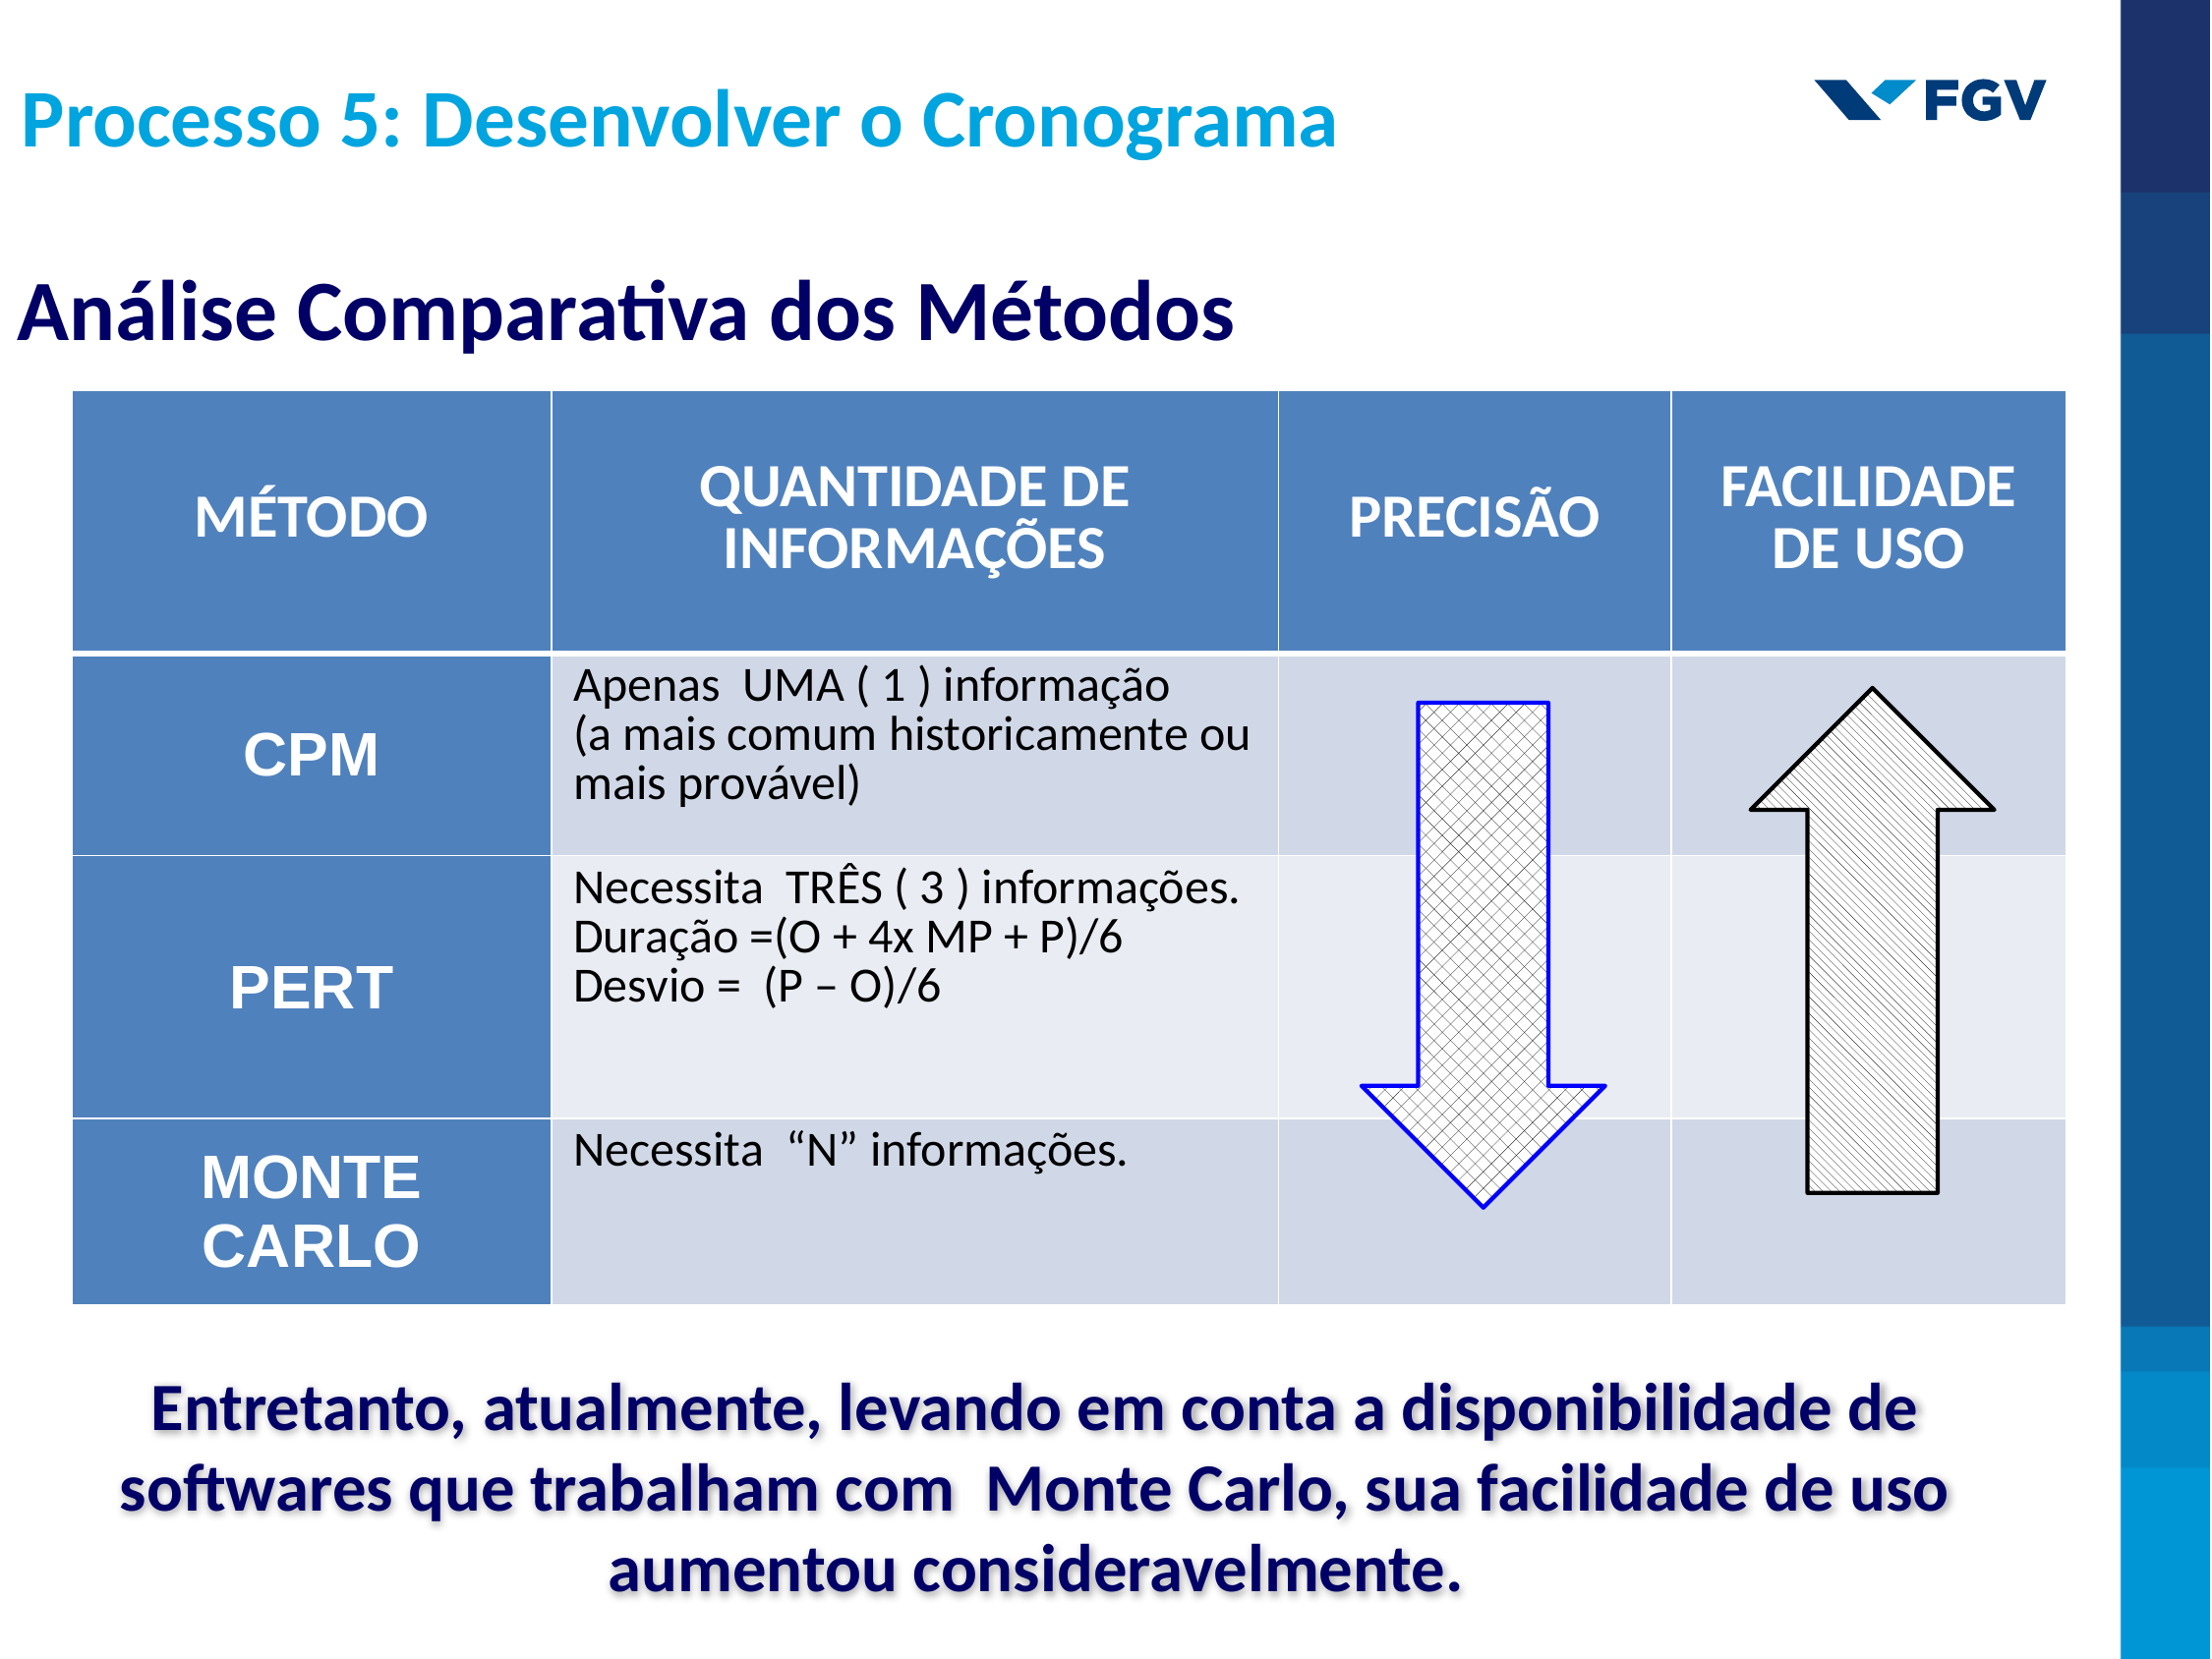

Processo 5: Desenvolver o Cronograma
# Análise Comparativa dos Métodos
| MÉTODO | QUANTIDADE DE INFORMAÇÕES | PRECISÃO | FACILIDADE DE USO |
| --- | --- | --- | --- |
| CPM | Apenas UMA ( 1 ) informação (a mais comum historicamente ou mais provável) |  |  |
| PERT | Necessita TRÊS ( 3 ) informações. Duração =(O + 4x MP + P)/6 Desvio = (P – O)/6 |  |  |
| MONTE CARLO | Necessita “N” informações. |  |  |

Entretanto, atualmente, levando em conta a disponibilidade de softwares que trabalham com  Monte Carlo, sua facilidade de uso aumentou consideravelmente.